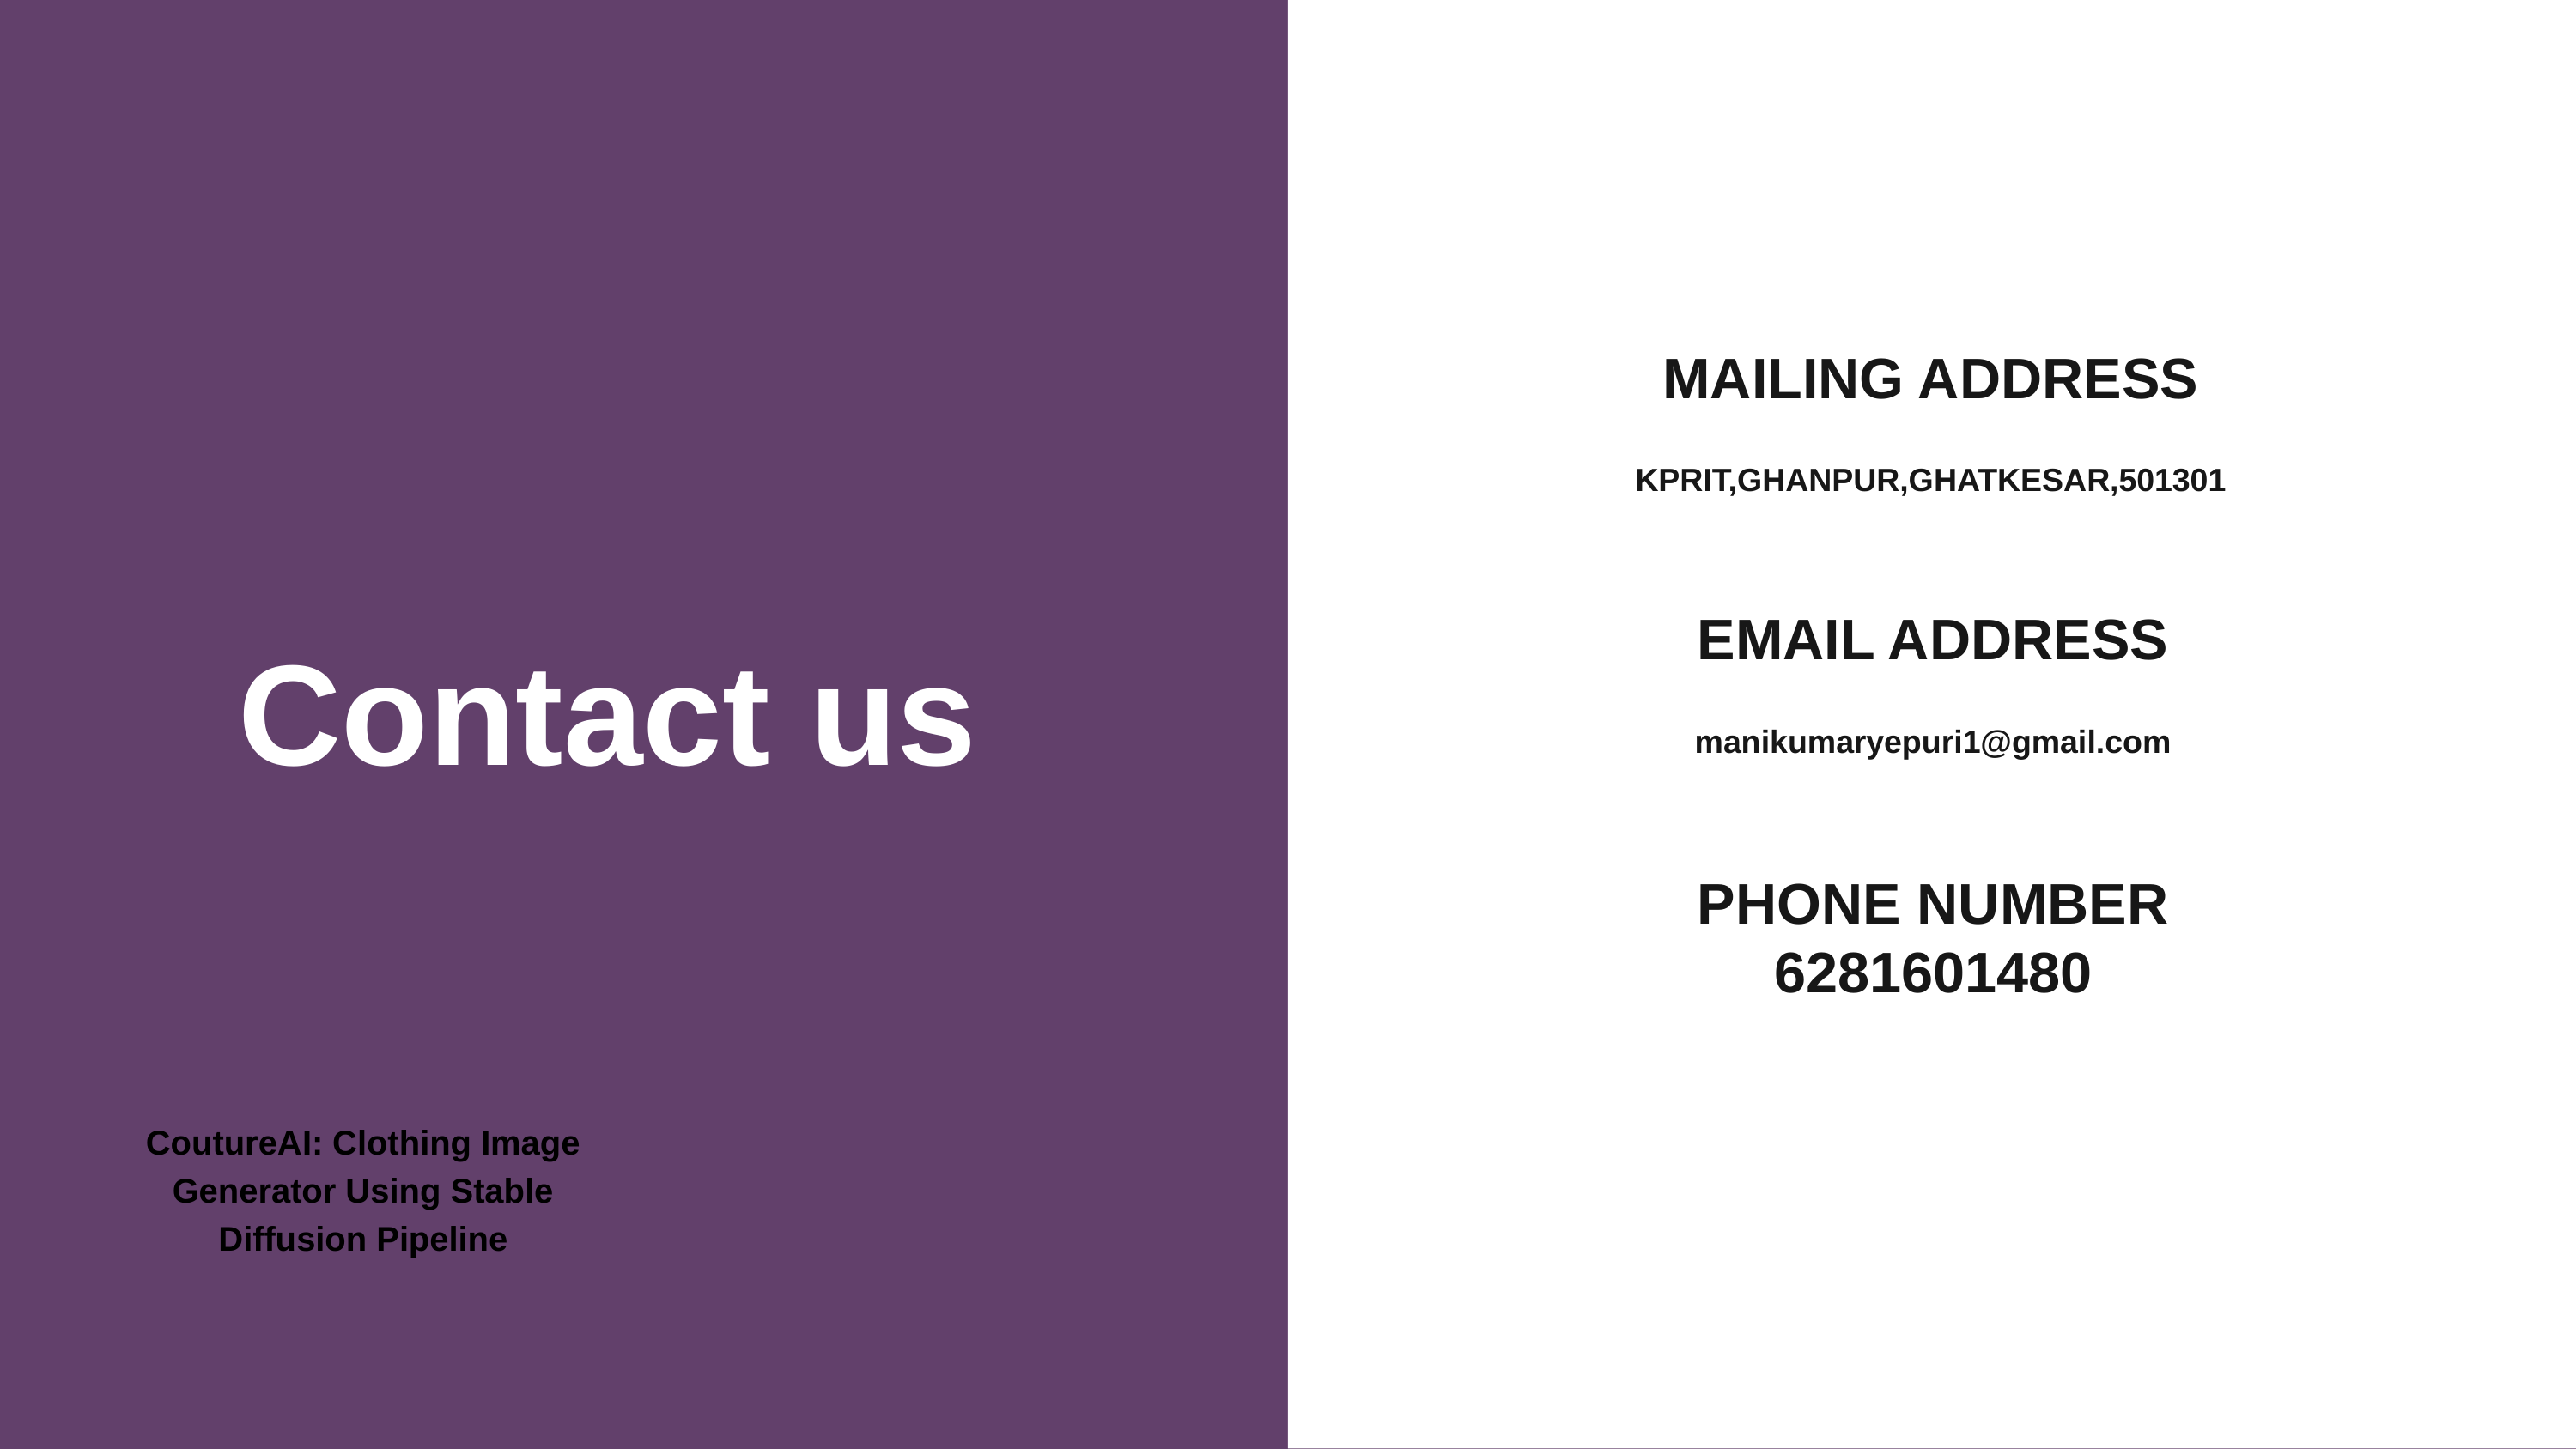

MAILING ADDRESS
KPRIT,GHANPUR,GHATKESAR,501301
EMAIL ADDRESS
manikumaryepuri1@gmail.com
PHONE NUMBER
6281601480

Contact us
CoutureAI: Clothing Image Generator Using Stable Diffusion Pipeline